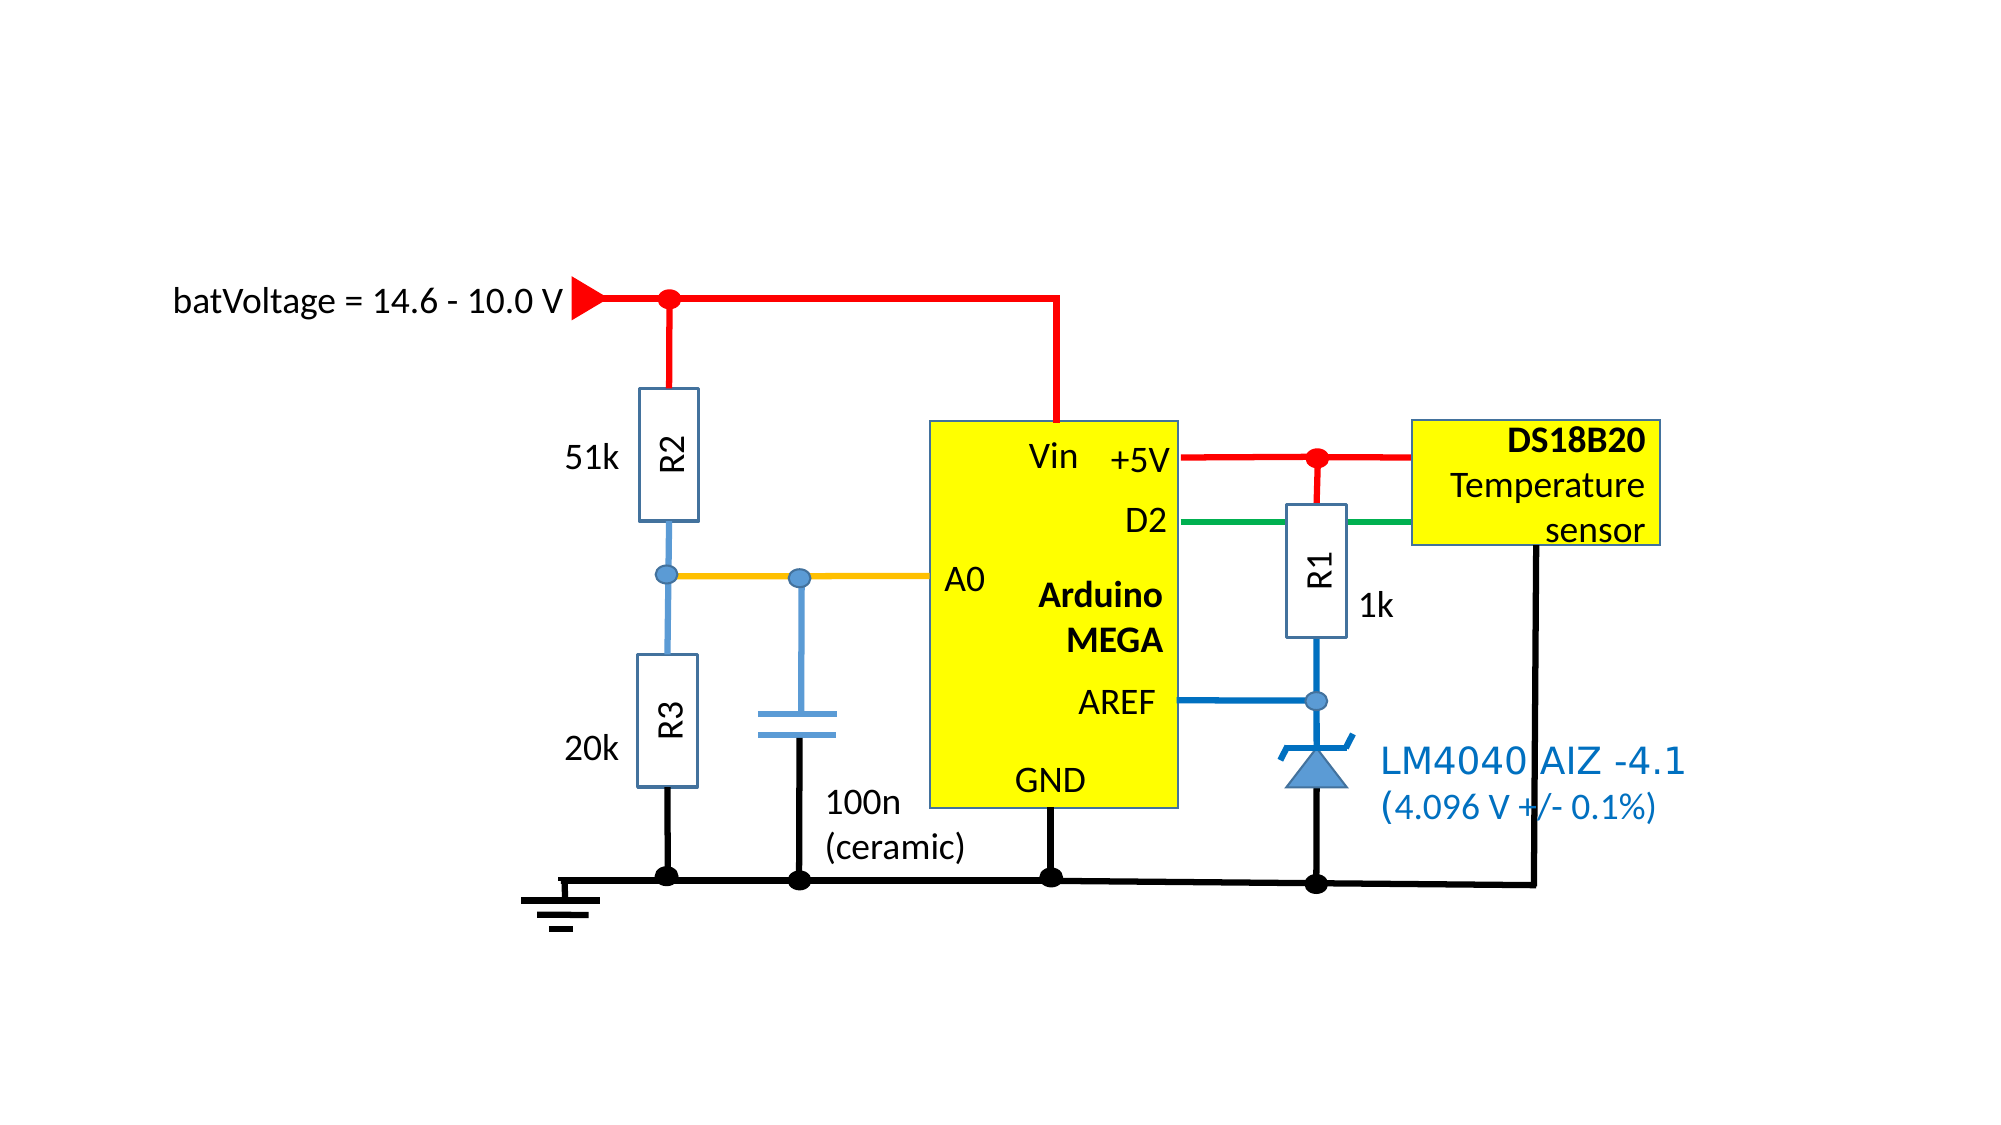

batVoltage = 14.6 - 10.0 V

DS18B20
Temperature sensor
Arduino MEGA
Vin
51k
R2
+5V

D2
R1
A0

1k
AREF
R3

20k
LM4040 AIZ -4.1
(4.096 V +/- 0.1%)
GND

100n
(ceramic)